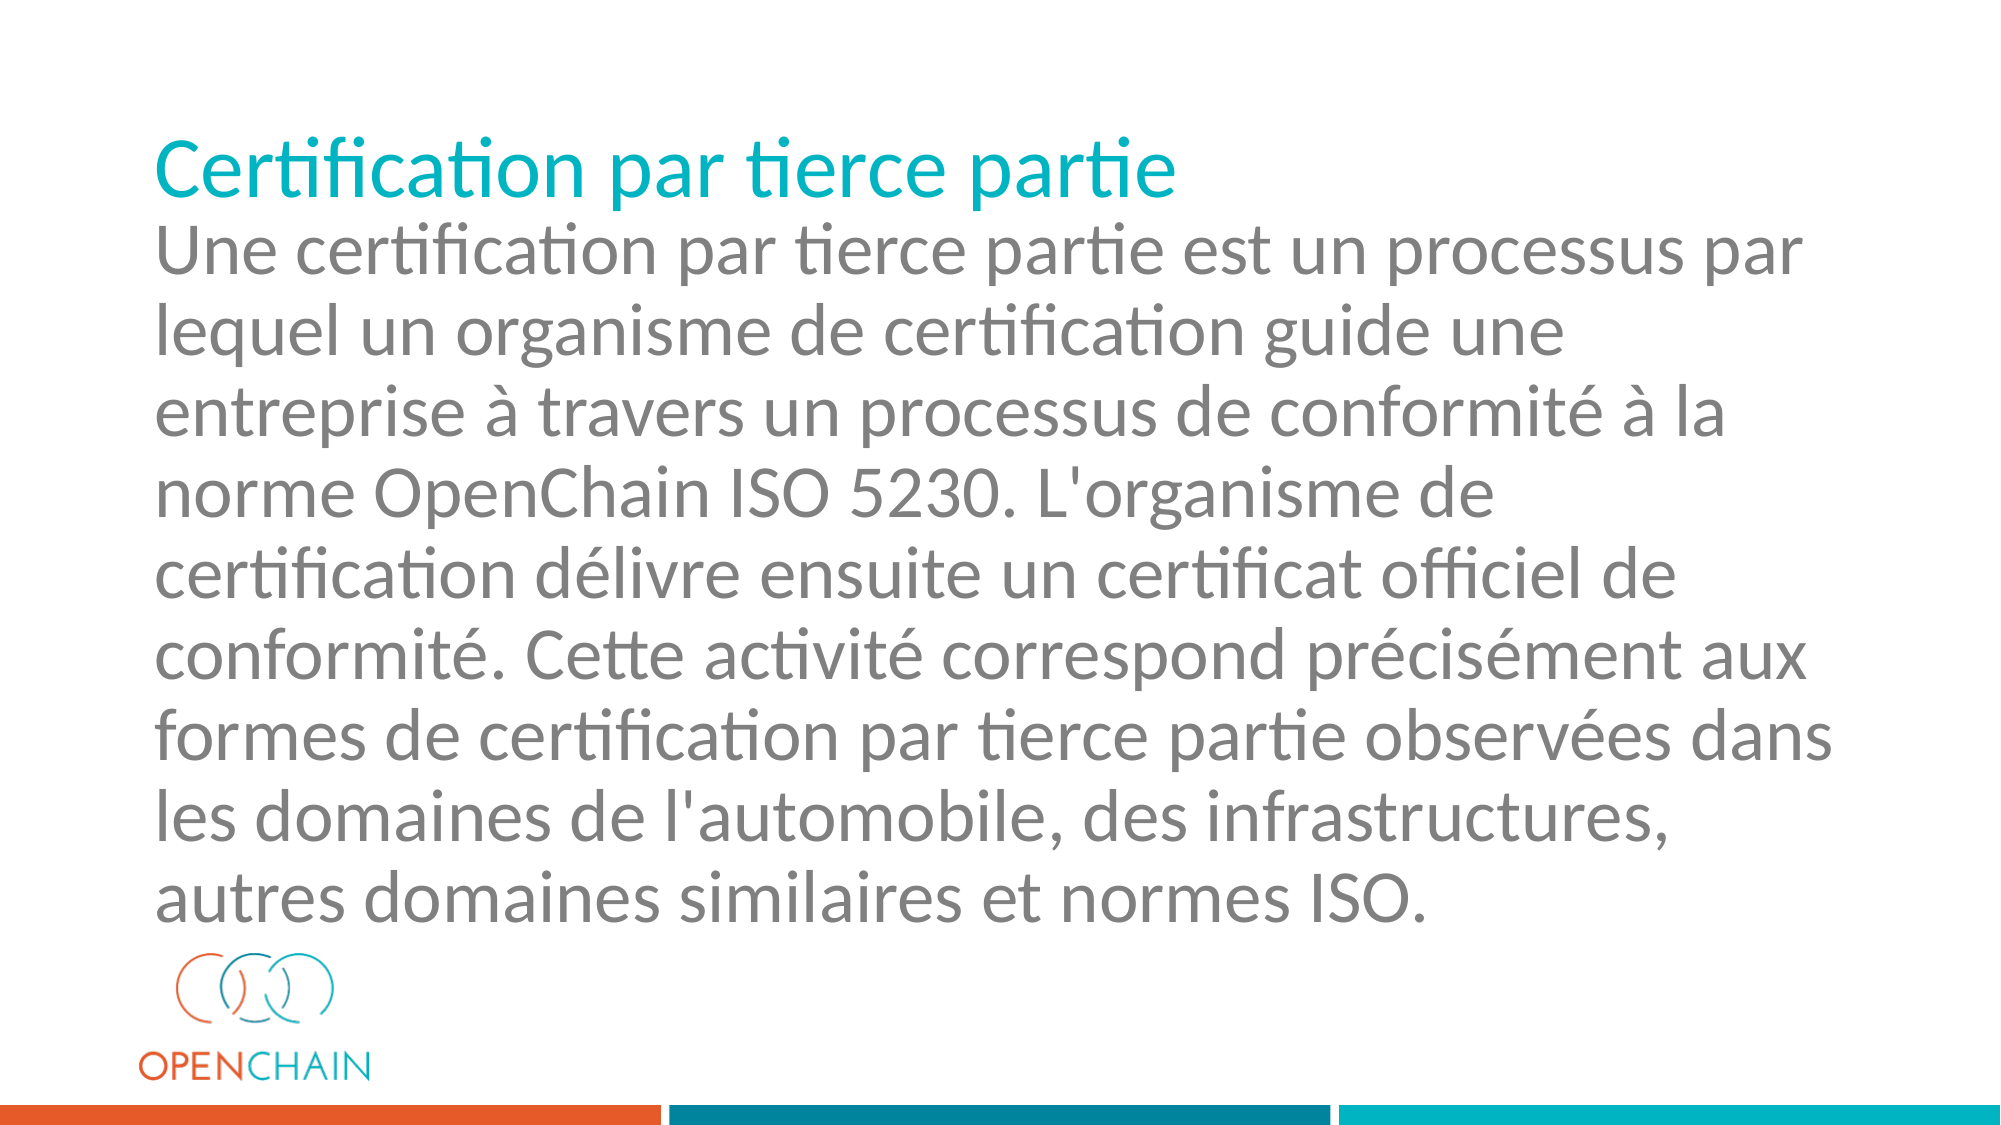

Certification par tierce partie
# Une certification par tierce partie est un processus par lequel un organisme de certification guide une entreprise à travers un processus de conformité à la norme OpenChain ISO 5230. L'organisme de certification délivre ensuite un certificat officiel de conformité. Cette activité correspond précisément aux formes de certification par tierce partie observées dans les domaines de l'automobile, des infrastructures, autres domaines similaires et normes ISO.